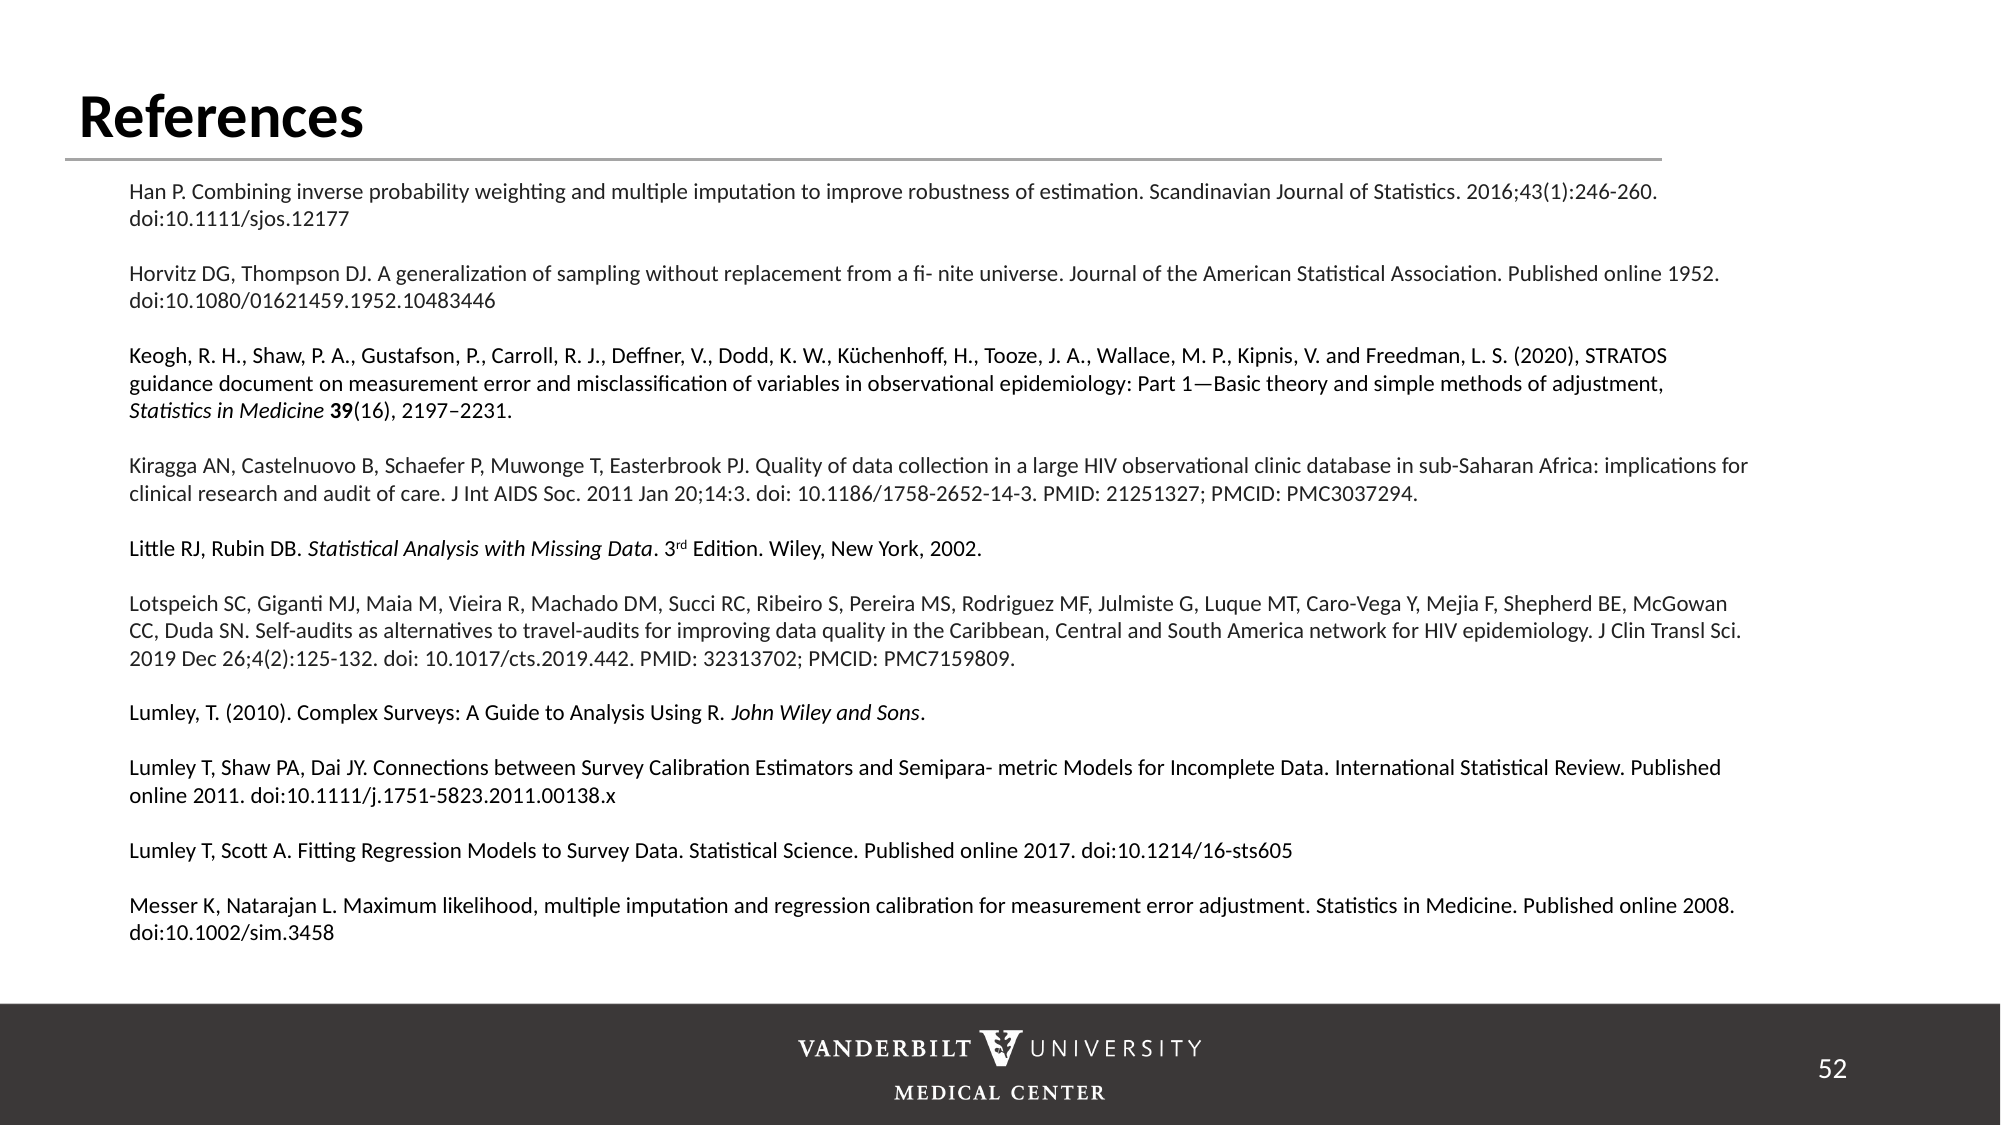

References
Han P. Combining inverse probability weighting and multiple imputation to improve robustness of estimation. Scandinavian Journal of Statistics. 2016;43(1):246-260. doi:10.1111/sjos.12177

Horvitz DG, Thompson DJ. A generalization of sampling without replacement from a fi- nite universe. Journal of the American Statistical Association. Published online 1952. doi:10.1080/01621459.1952.10483446

Keogh, R. H., Shaw, P. A., Gustafson, P., Carroll, R. J., Deffner, V., Dodd, K. W., Küchenhoff, H., Tooze, J. A., Wallace, M. P., Kipnis, V. and Freedman, L. S. (2020), STRATOS guidance document on measurement error and misclassification of variables in observational epidemiology: Part 1—Basic theory and simple methods of adjustment, Statistics in Medicine 39(16), 2197–2231.

Kiragga AN, Castelnuovo B, Schaefer P, Muwonge T, Easterbrook PJ. Quality of data collection in a large HIV observational clinic database in sub-Saharan Africa: implications for clinical research and audit of care. J Int AIDS Soc. 2011 Jan 20;14:3. doi: 10.1186/1758-2652-14-3. PMID: 21251327; PMCID: PMC3037294.

Little RJ, Rubin DB. Statistical Analysis with Missing Data. 3rd Edition. Wiley, New York, 2002.

Lotspeich SC, Giganti MJ, Maia M, Vieira R, Machado DM, Succi RC, Ribeiro S, Pereira MS, Rodriguez MF, Julmiste G, Luque MT, Caro-Vega Y, Mejia F, Shepherd BE, McGowan CC, Duda SN. Self-audits as alternatives to travel-audits for improving data quality in the Caribbean, Central and South America network for HIV epidemiology. J Clin Transl Sci. 2019 Dec 26;4(2):125-132. doi: 10.1017/cts.2019.442. PMID: 32313702; PMCID: PMC7159809.

Lumley, T. (2010). Complex Surveys: A Guide to Analysis Using R. John Wiley and Sons.

Lumley T, Shaw PA, Dai JY. Connections between Survey Calibration Estimators and Semipara- metric Models for Incomplete Data. International Statistical Review. Published online 2011. doi:10.1111/j.1751-5823.2011.00138.x

Lumley T, Scott A. Fitting Regression Models to Survey Data. Statistical Science. Published online 2017. doi:10.1214/16-sts605

Messer K, Natarajan L. Maximum likelihood, multiple imputation and regression calibration for measurement error adjustment. Statistics in Medicine. Published online 2008. doi:10.1002/sim.3458

52